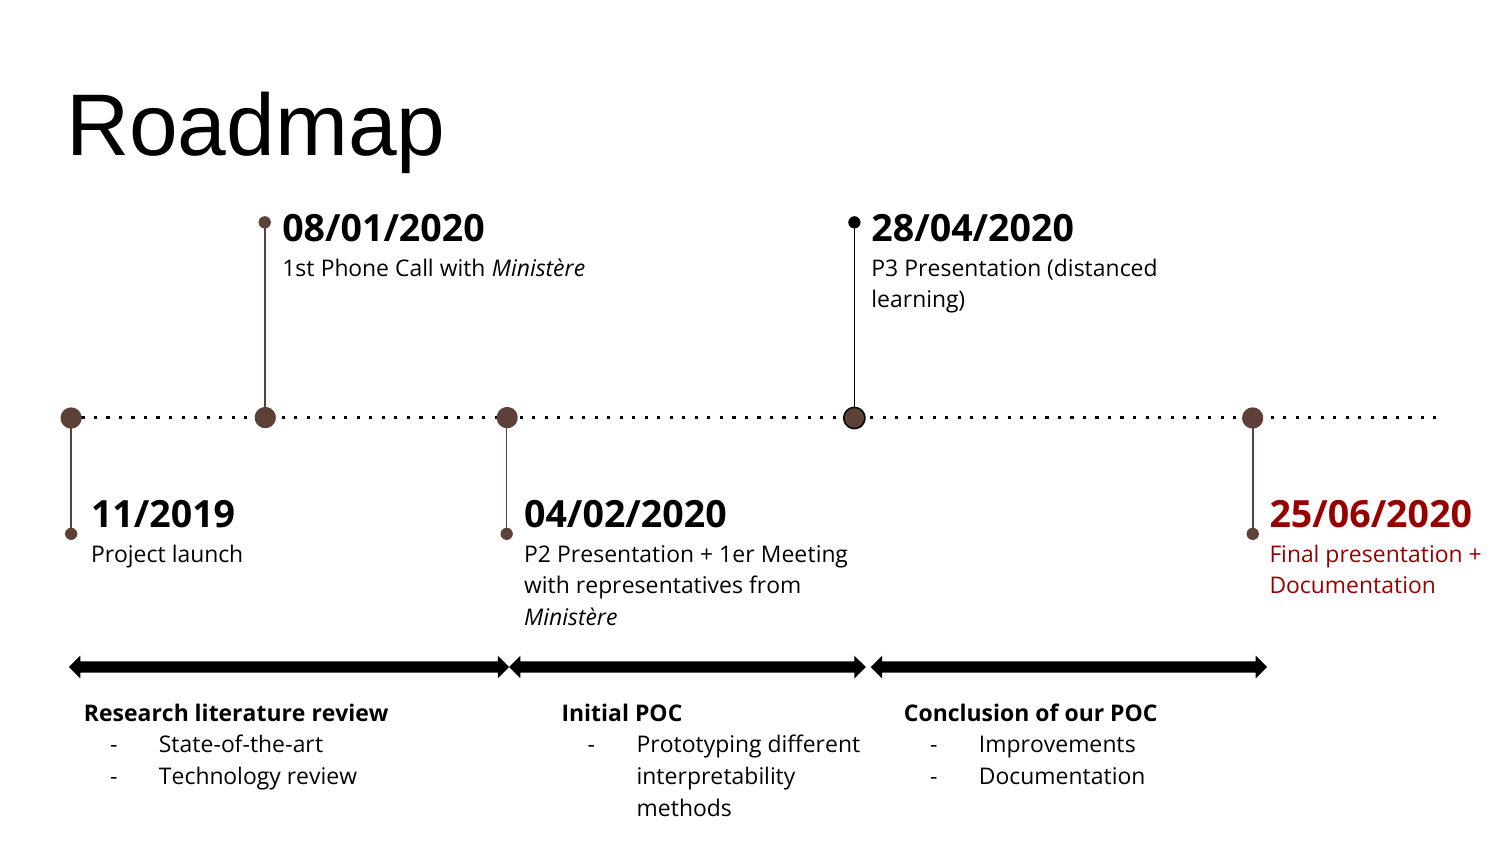

# Roadmap
08/01/2020
1st Phone Call with Ministère
28/04/2020
P3 Presentation (distanced learning)

04/02/2020
P2 Presentation + 1er Meeting with representatives from Ministère
25/06/2020
Final presentation +
Documentation
11/2019
Project launch

Research literature review
State-of-the-art
Technology review

Initial POC
Prototyping different interpretability methods

Conclusion of our POC
Improvements
Documentation